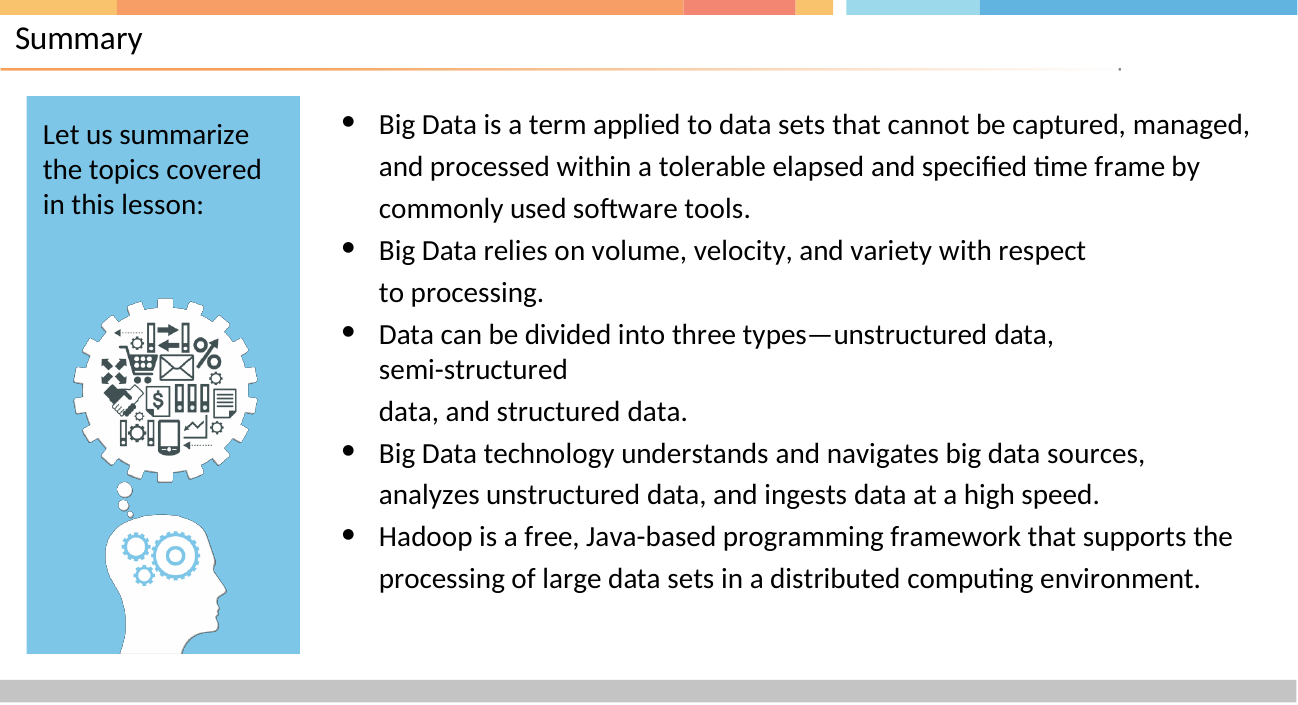

# Summary

Let us summarize the topics covered in this lesson:
Big Data is a term applied to data sets that cannot be captured, managed, and processed within a tolerable elapsed and specified time frame by commonly used software tools.
Big Data relies on volume, velocity, and variety with respect to processing.
Data can be divided into three types—unstructured data, semi-structured
data, and structured data.
Big Data technology understands and navigates big data sources, analyzes unstructured data, and ingests data at a high speed.
Hadoop is a free, Java-based programming framework that supports the
processing of large data sets in a distributed computing environment.